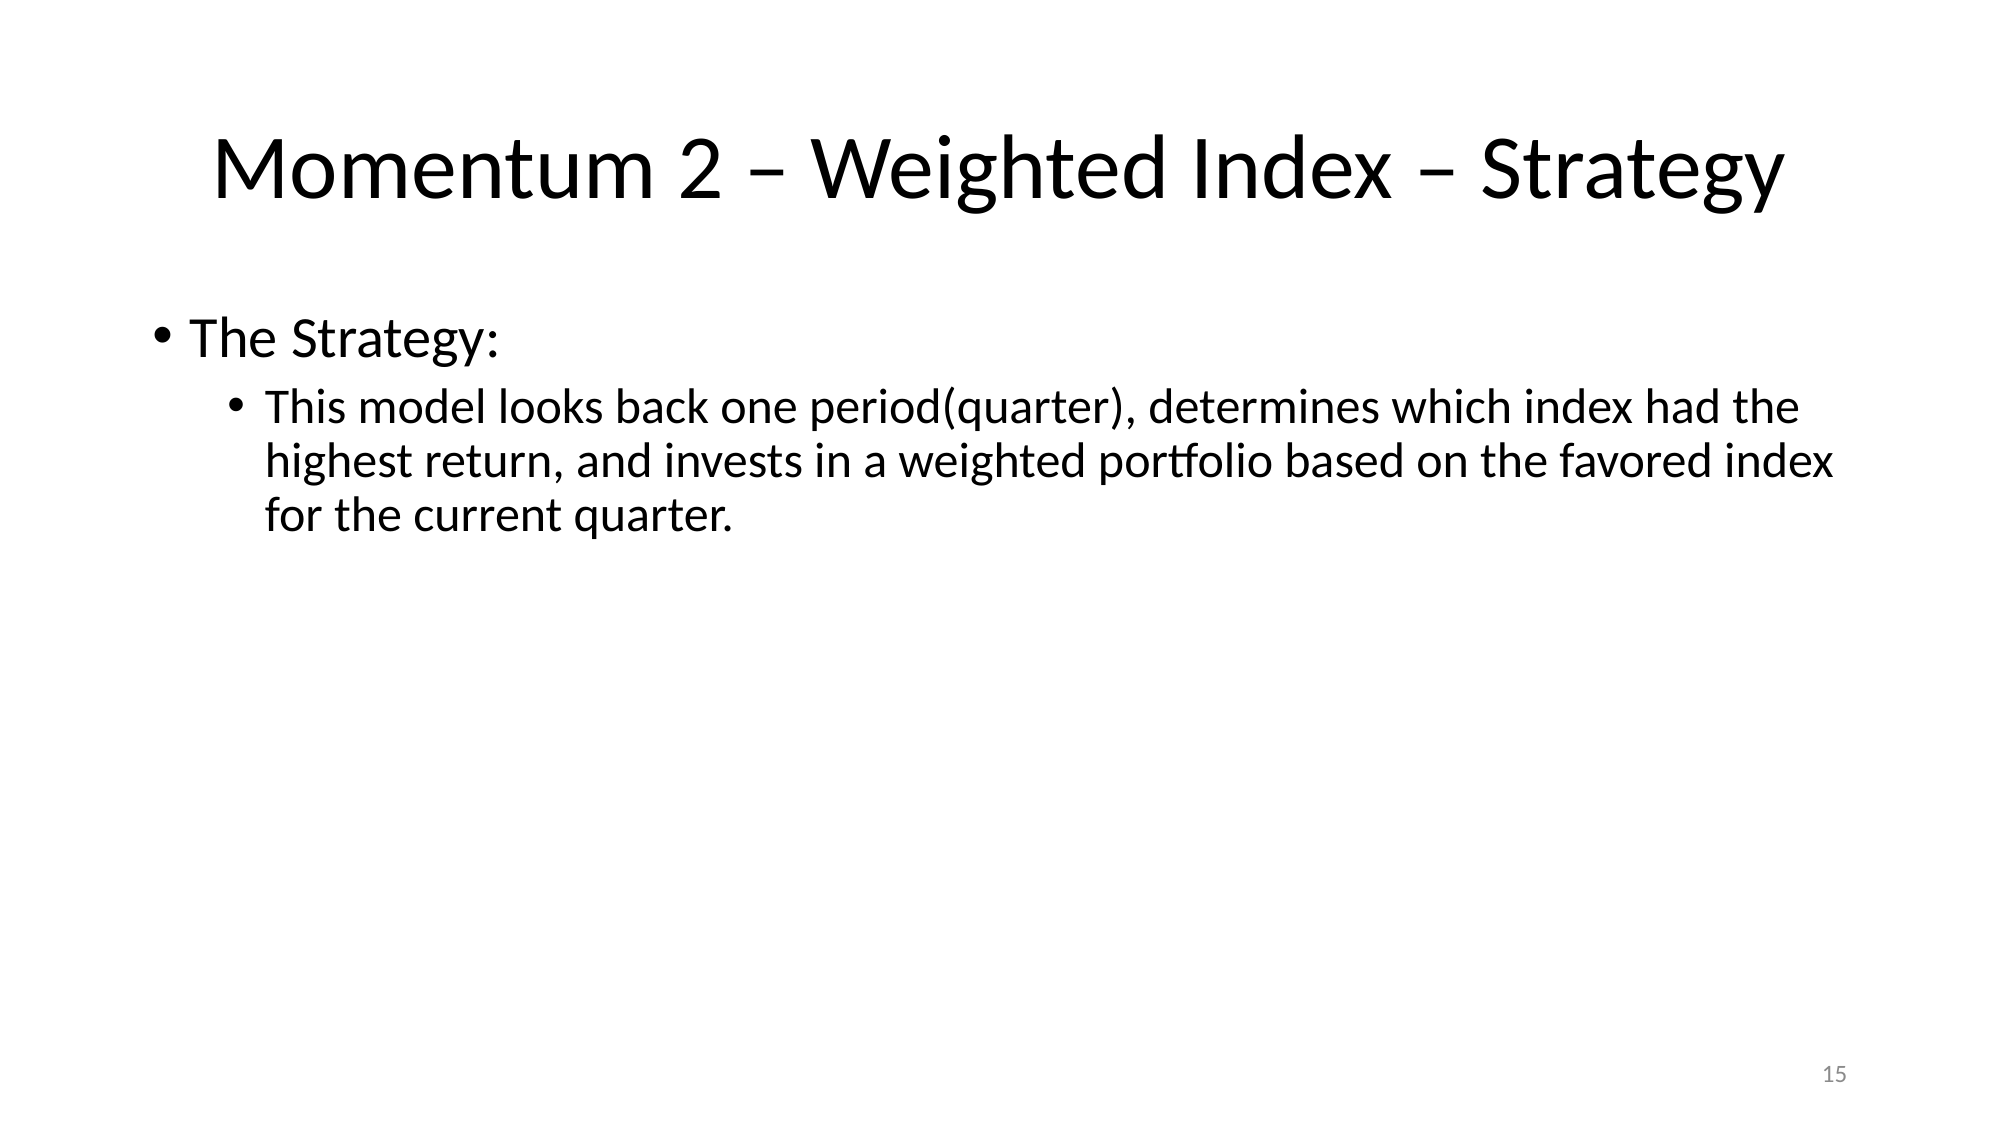

# Momentum 2 – Weighted Index – Strategy
The Strategy:
This model looks back one period(quarter), determines which index had the highest return, and invests in a weighted portfolio based on the favored index for the current quarter.

15